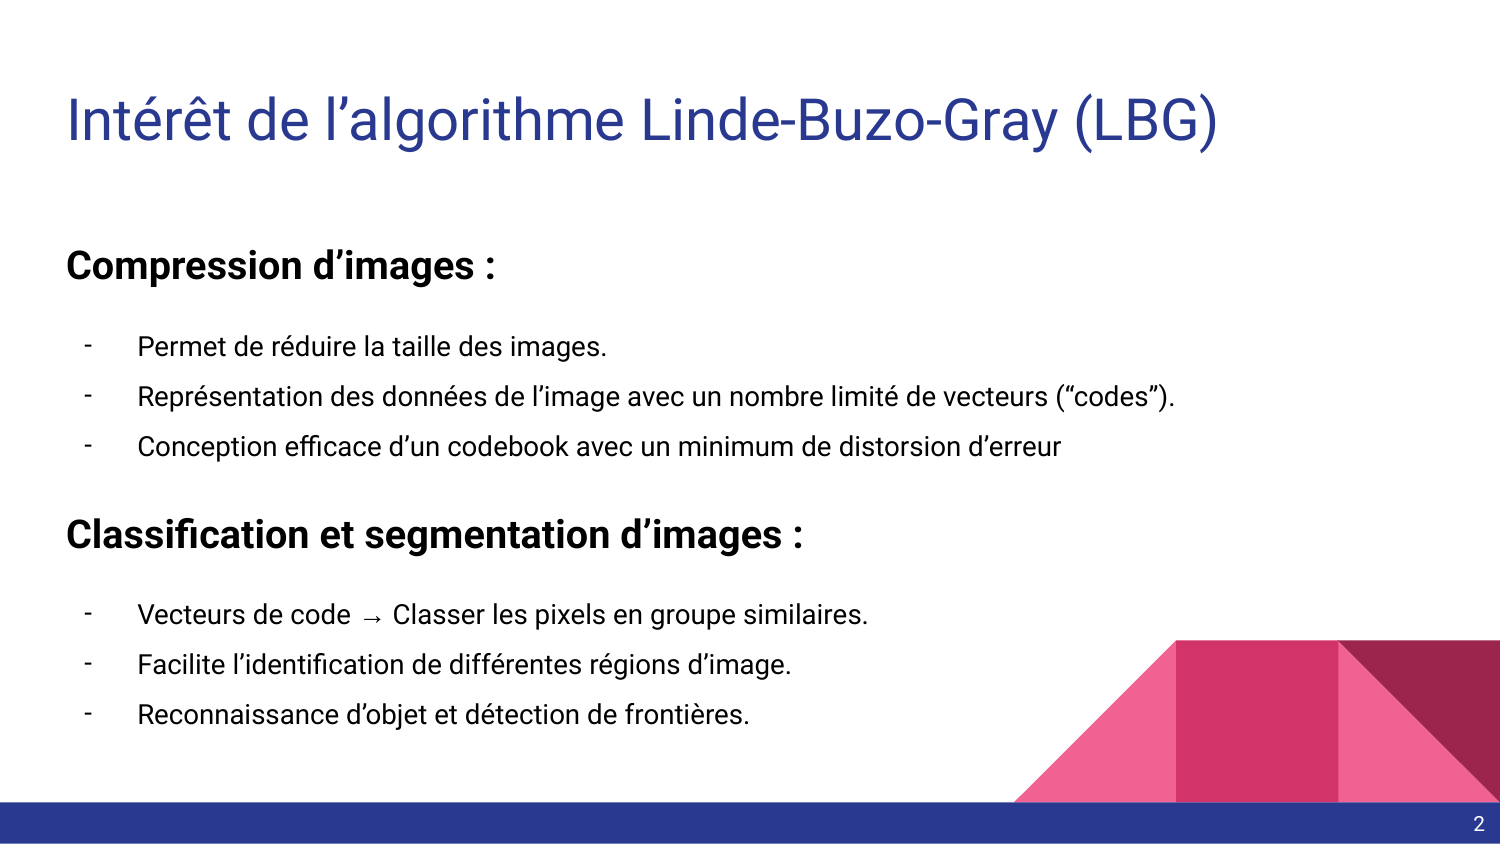

# Intérêt de l’algorithme Linde-Buzo-Gray (LBG)
Compression d’images :
Permet de réduire la taille des images.
Représentation des données de l’image avec un nombre limité de vecteurs (“codes”).
Conception efficace d’un codebook avec un minimum de distorsion d’erreur
Classification et segmentation d’images :
Vecteurs de code → Classer les pixels en groupe similaires.
Facilite l’identification de différentes régions d’image.
Reconnaissance d’objet et détection de frontières.
2